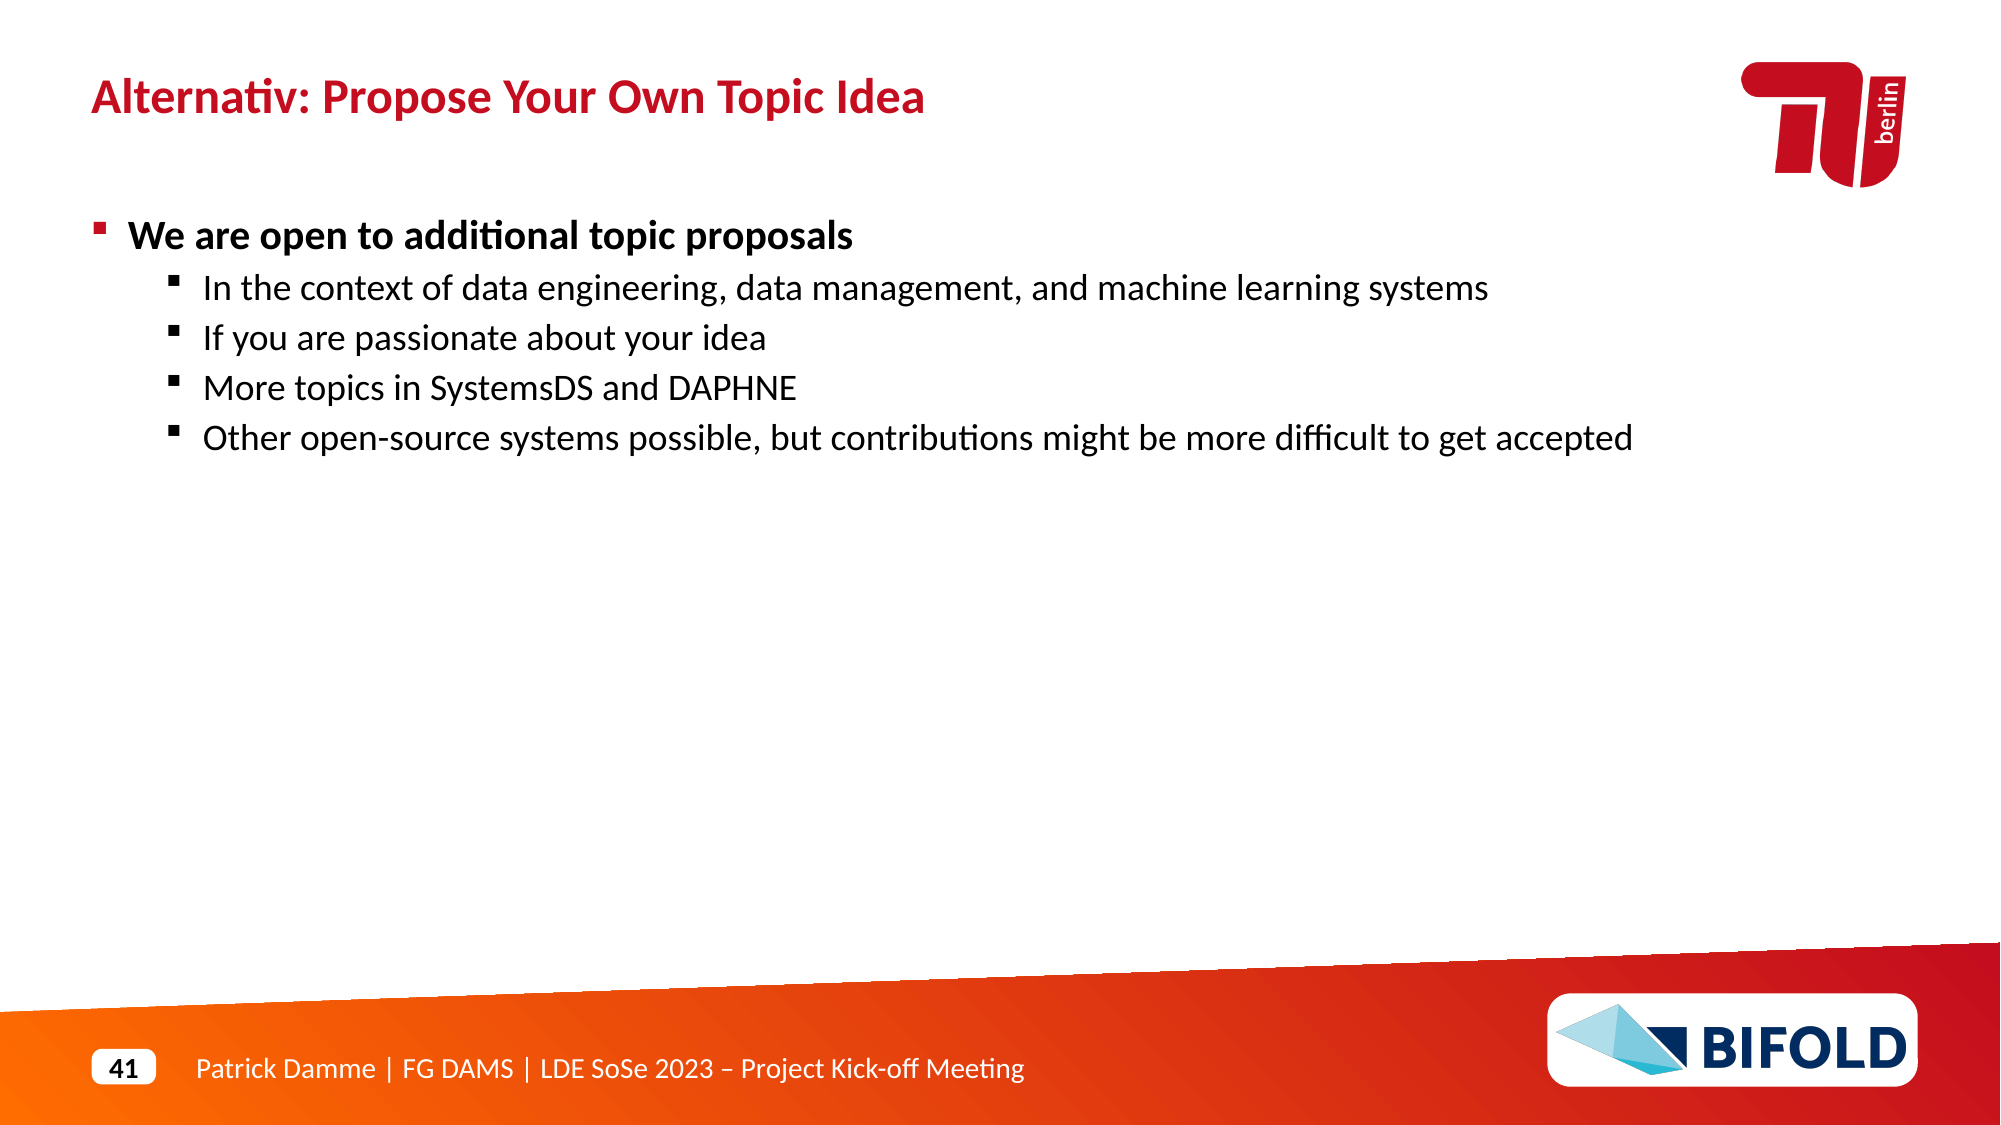

Alternativ: Propose Your Own Topic Idea
We are open to additional topic proposals
In the context of data engineering, data management, and machine learning systems
If you are passionate about your idea
More topics in SystemsDS and DAPHNE
Other open-source systems possible, but contributions might be more difficult to get accepted